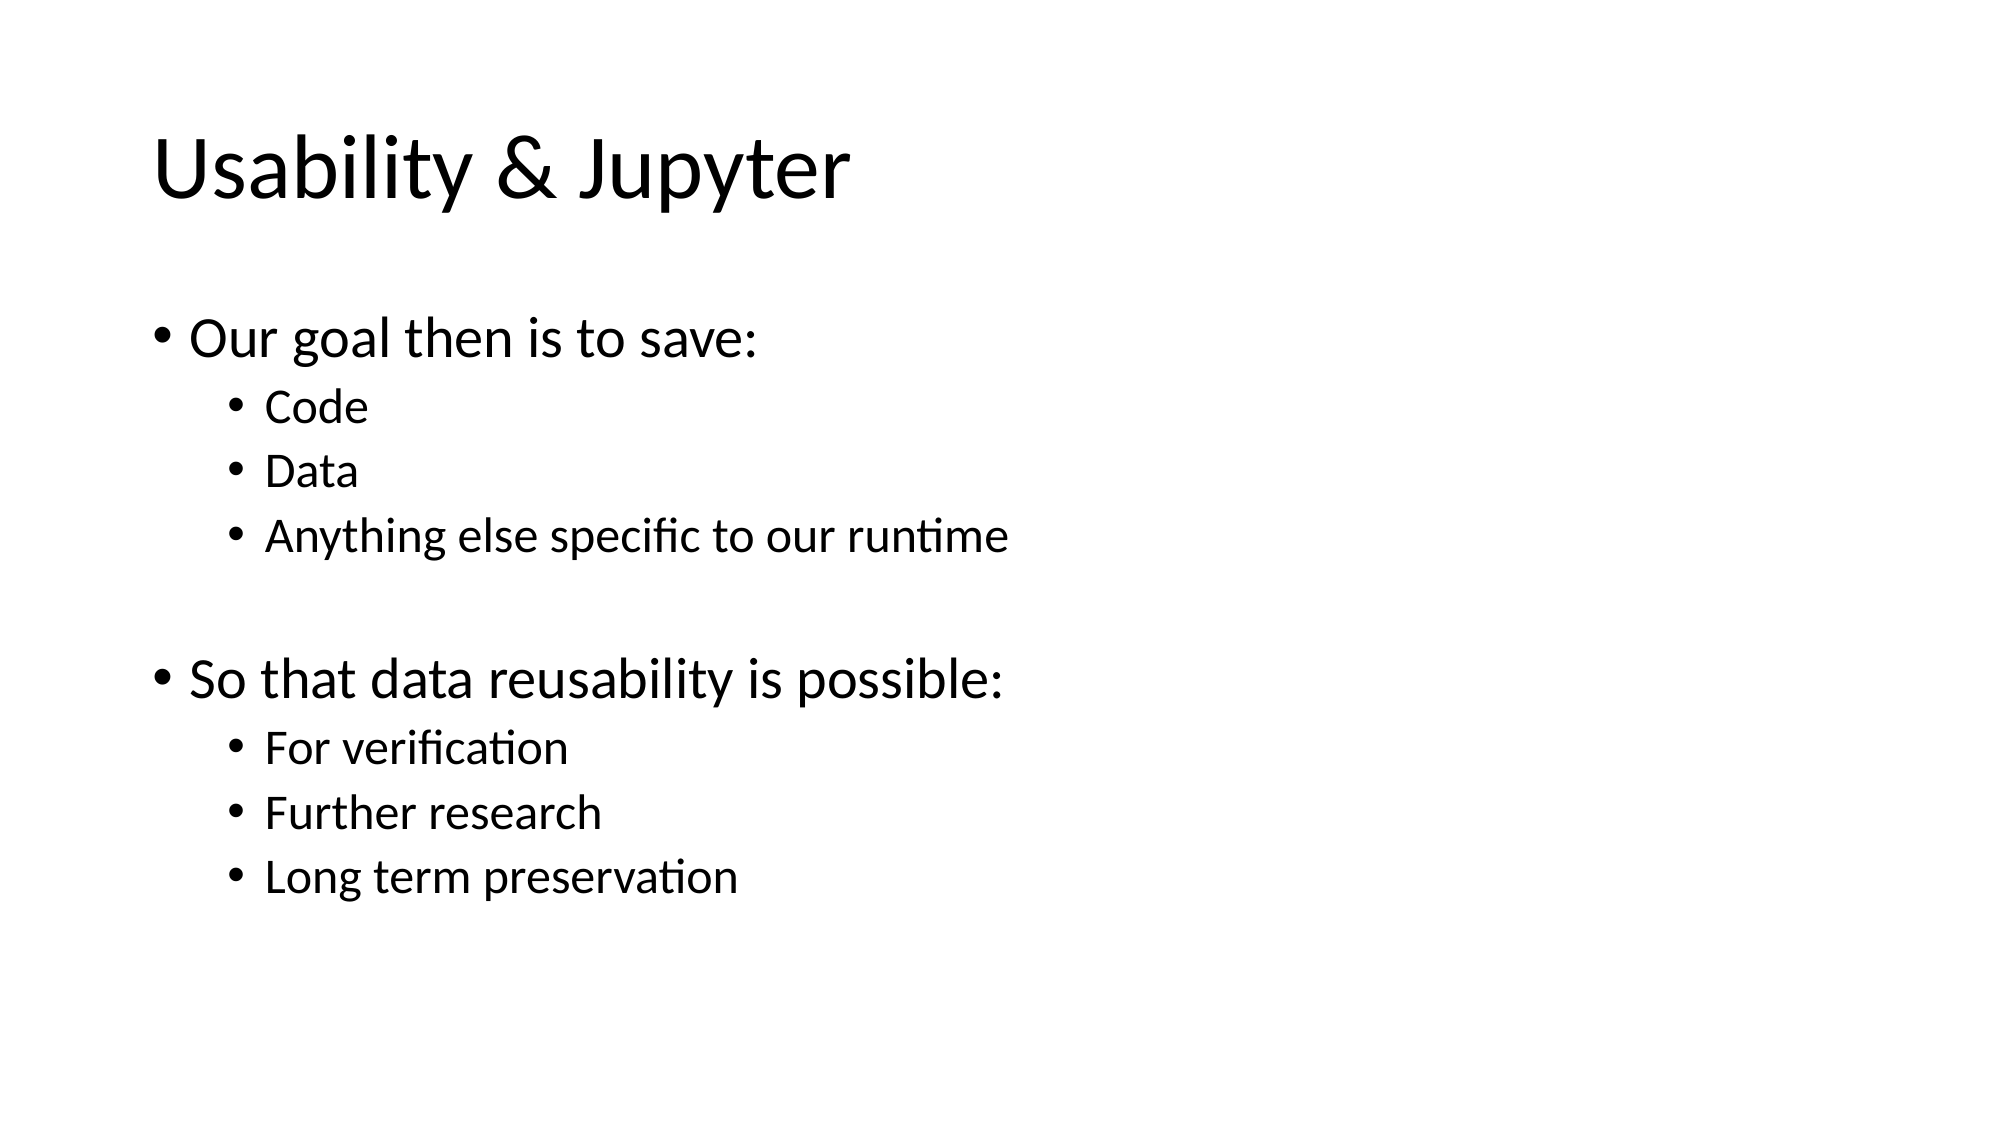

# Usability & Jupyter
Our goal then is to save:
Code
Data
Anything else specific to our runtime

So that data reusability is possible:
For verification
Further research
Long term preservation